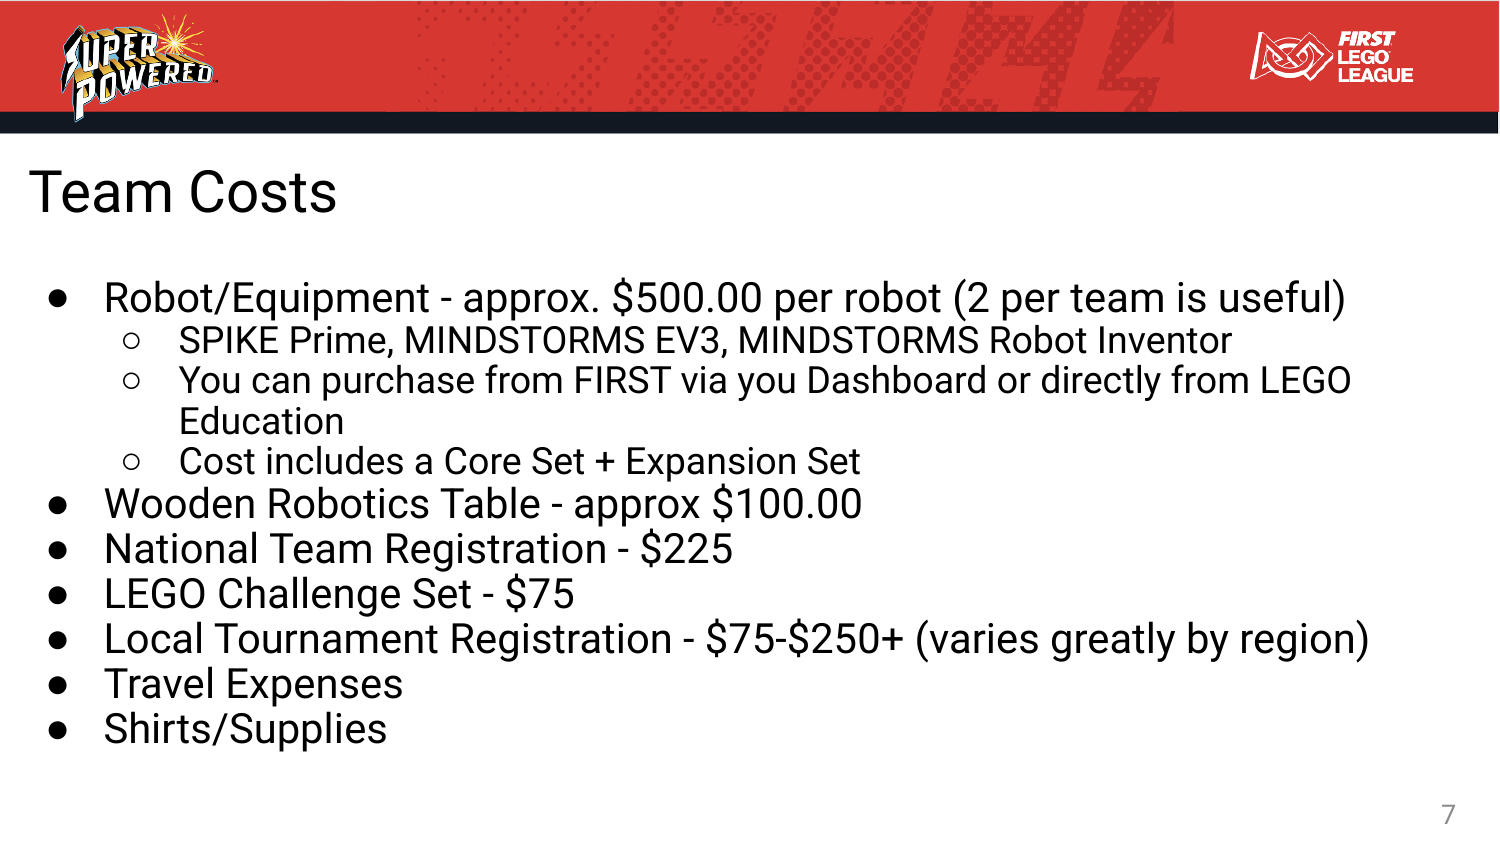

# Team Costs
Robot/Equipment - approx. $500.00 per robot (2 per team is useful)
SPIKE Prime, MINDSTORMS EV3, MINDSTORMS Robot Inventor
You can purchase from FIRST via you Dashboard or directly from LEGO Education
Cost includes a Core Set + Expansion Set
Wooden Robotics Table - approx $100.00
National Team Registration - $225
LEGO Challenge Set - $75
Local Tournament Registration - $75-$250+ (varies greatly by region)
Travel Expenses
Shirts/Supplies
7